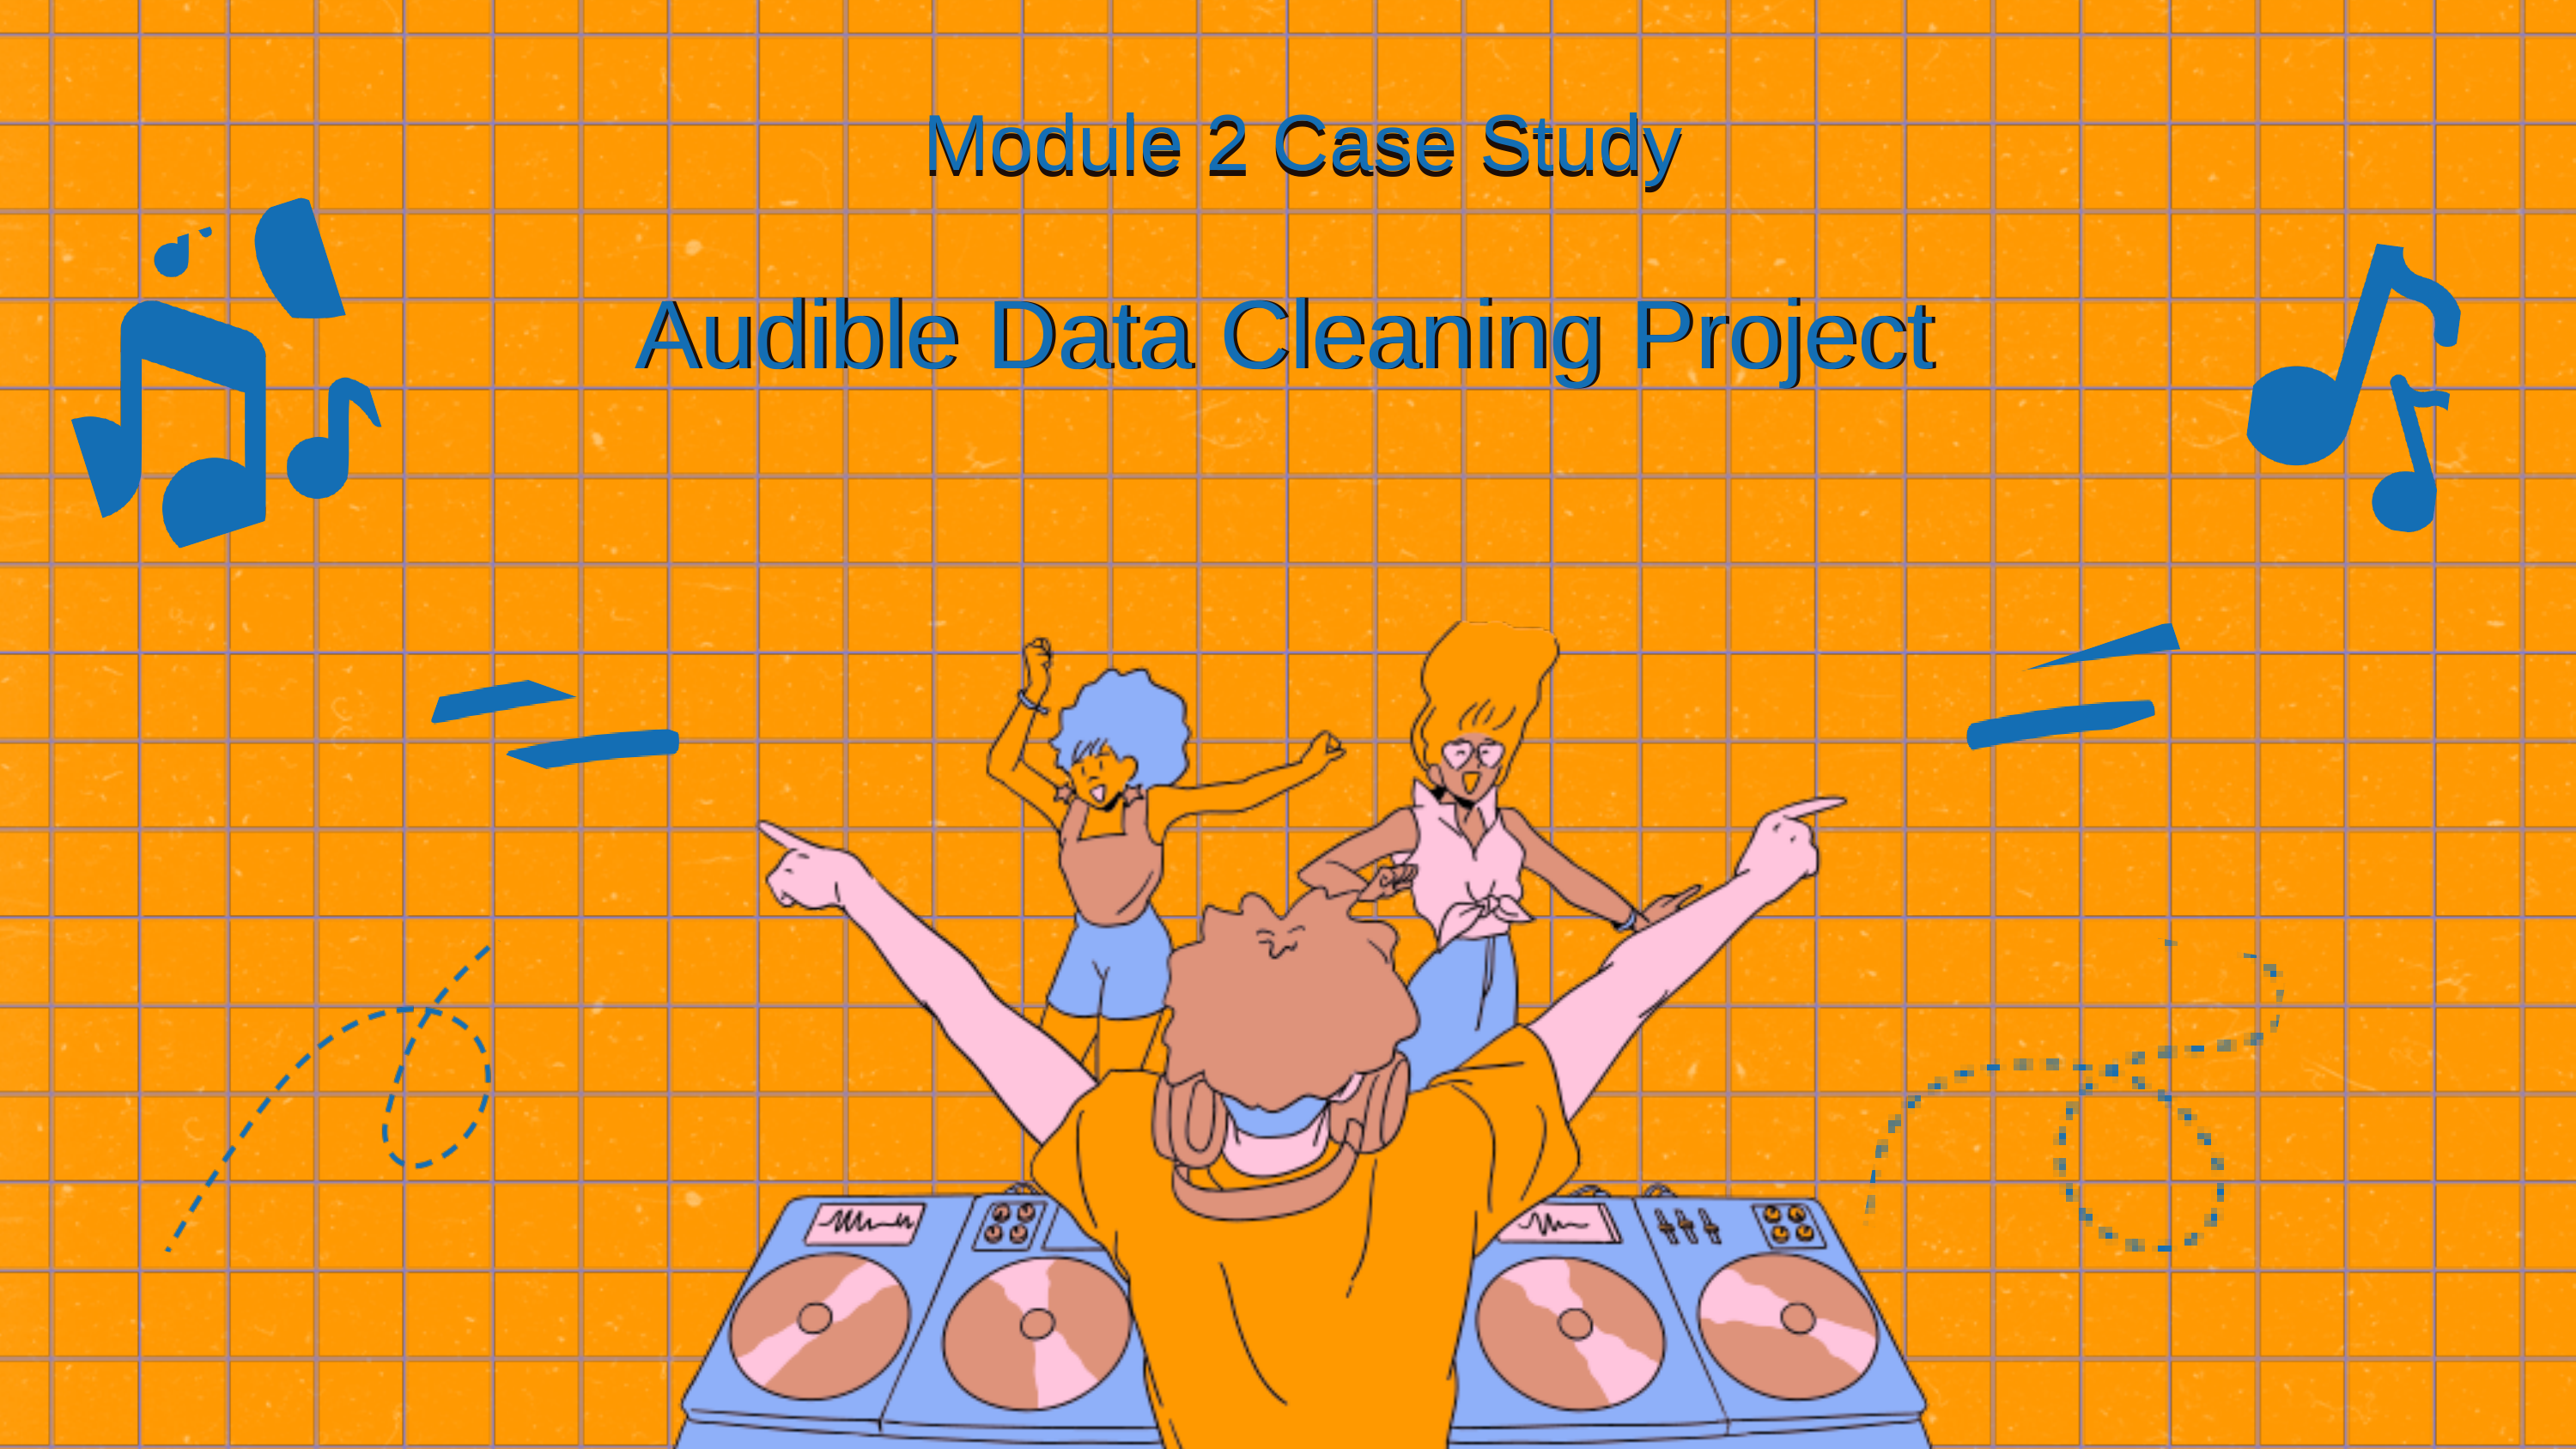

Module 2 Case Study
Module 2 Case Study

Audible Data Cleaning Project
Audible Data Cleaning Project